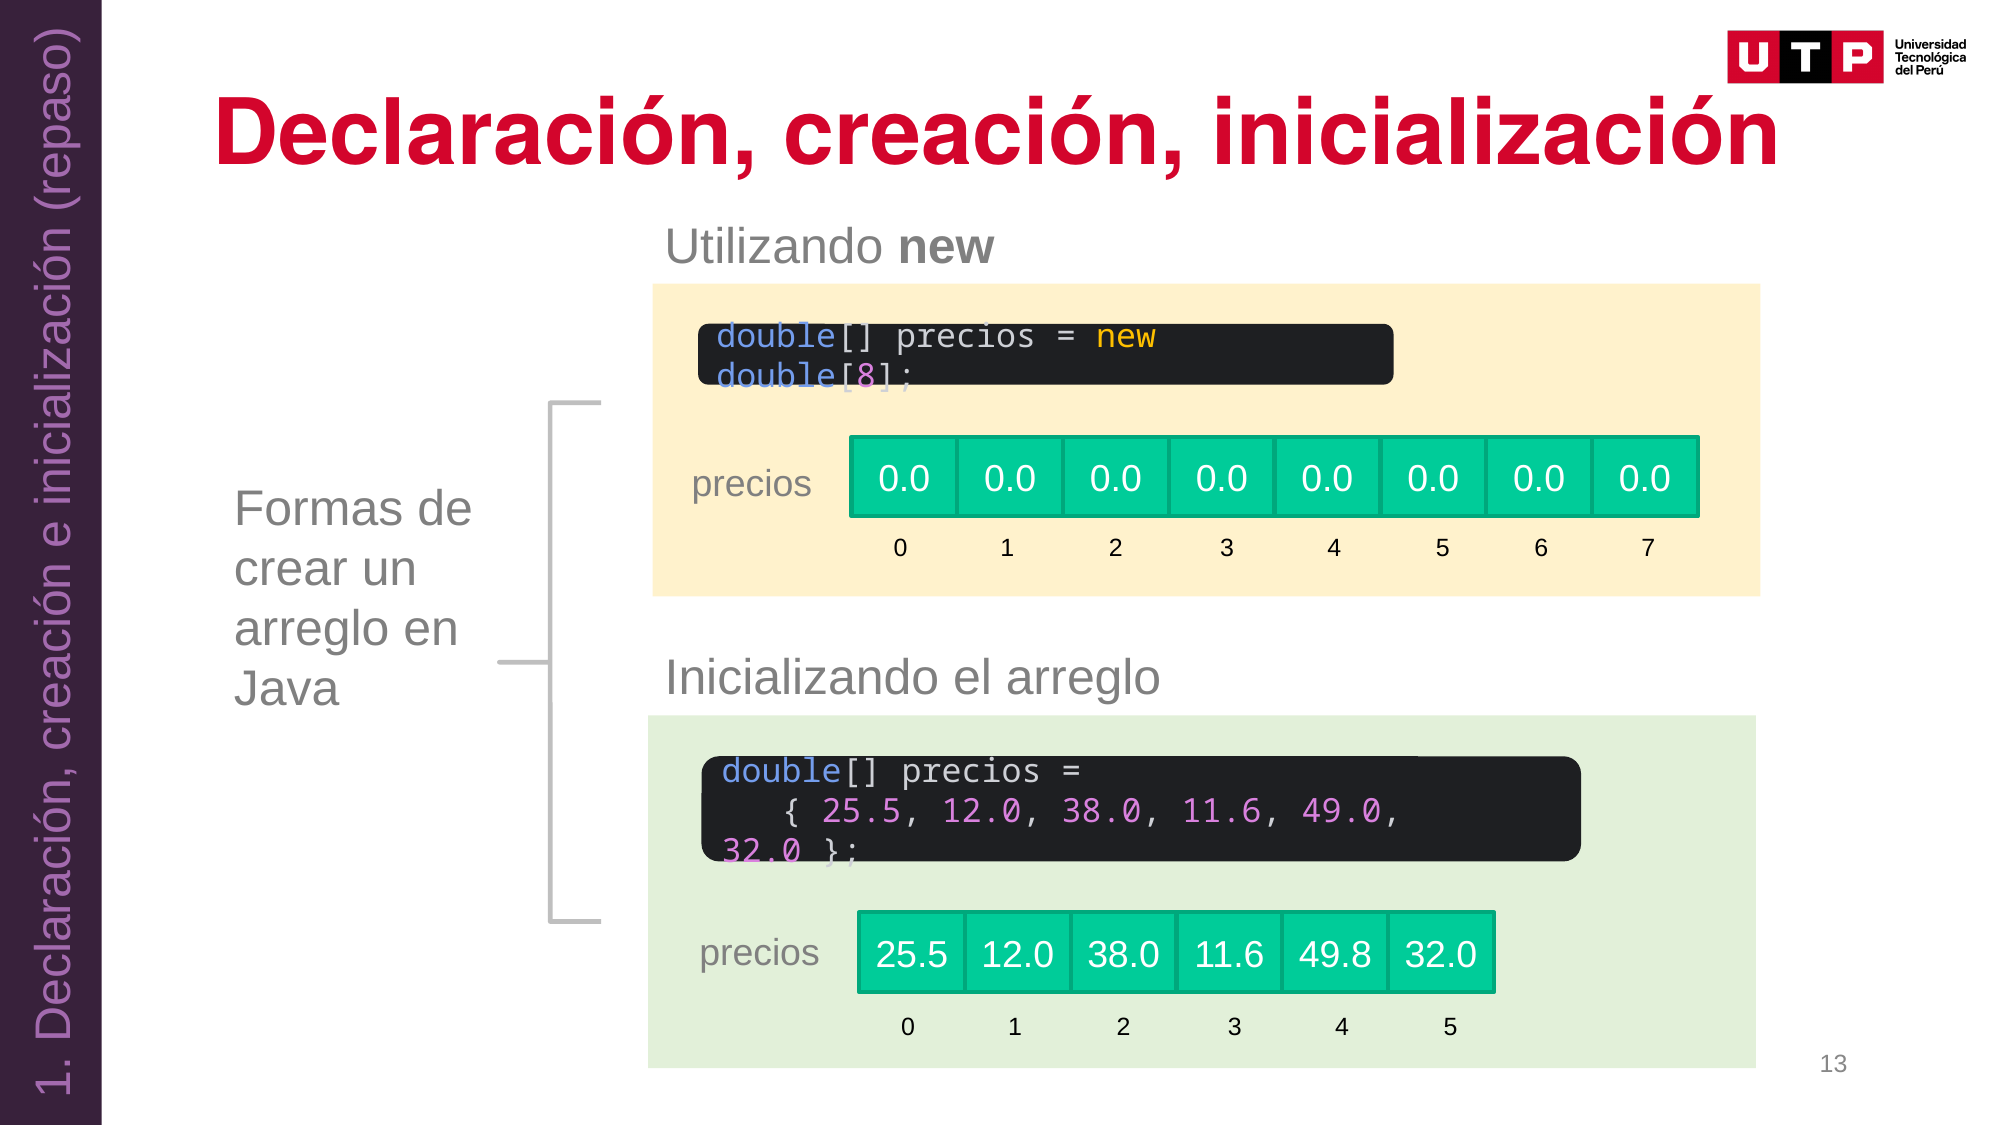

1. Declaración, creación e inicialización (repaso)
# Declaración, creación, inicialización
Utilizando new

double[] precios = new double[8];

0.0
0.0
0.0
0.0
0.0
0.0
0.0
0.0
precios
5
6
7
2
3
4
0
1
Formas de crear un arreglo en Java
Inicializando el arreglo

double[] precios =
   { 25.5, 12.0, 38.0, 11.6, 49.0, 32.0 };
25.5
12.0
38.0
11.6
49.8
32.0
precios
5
2
3
4
0
1
13